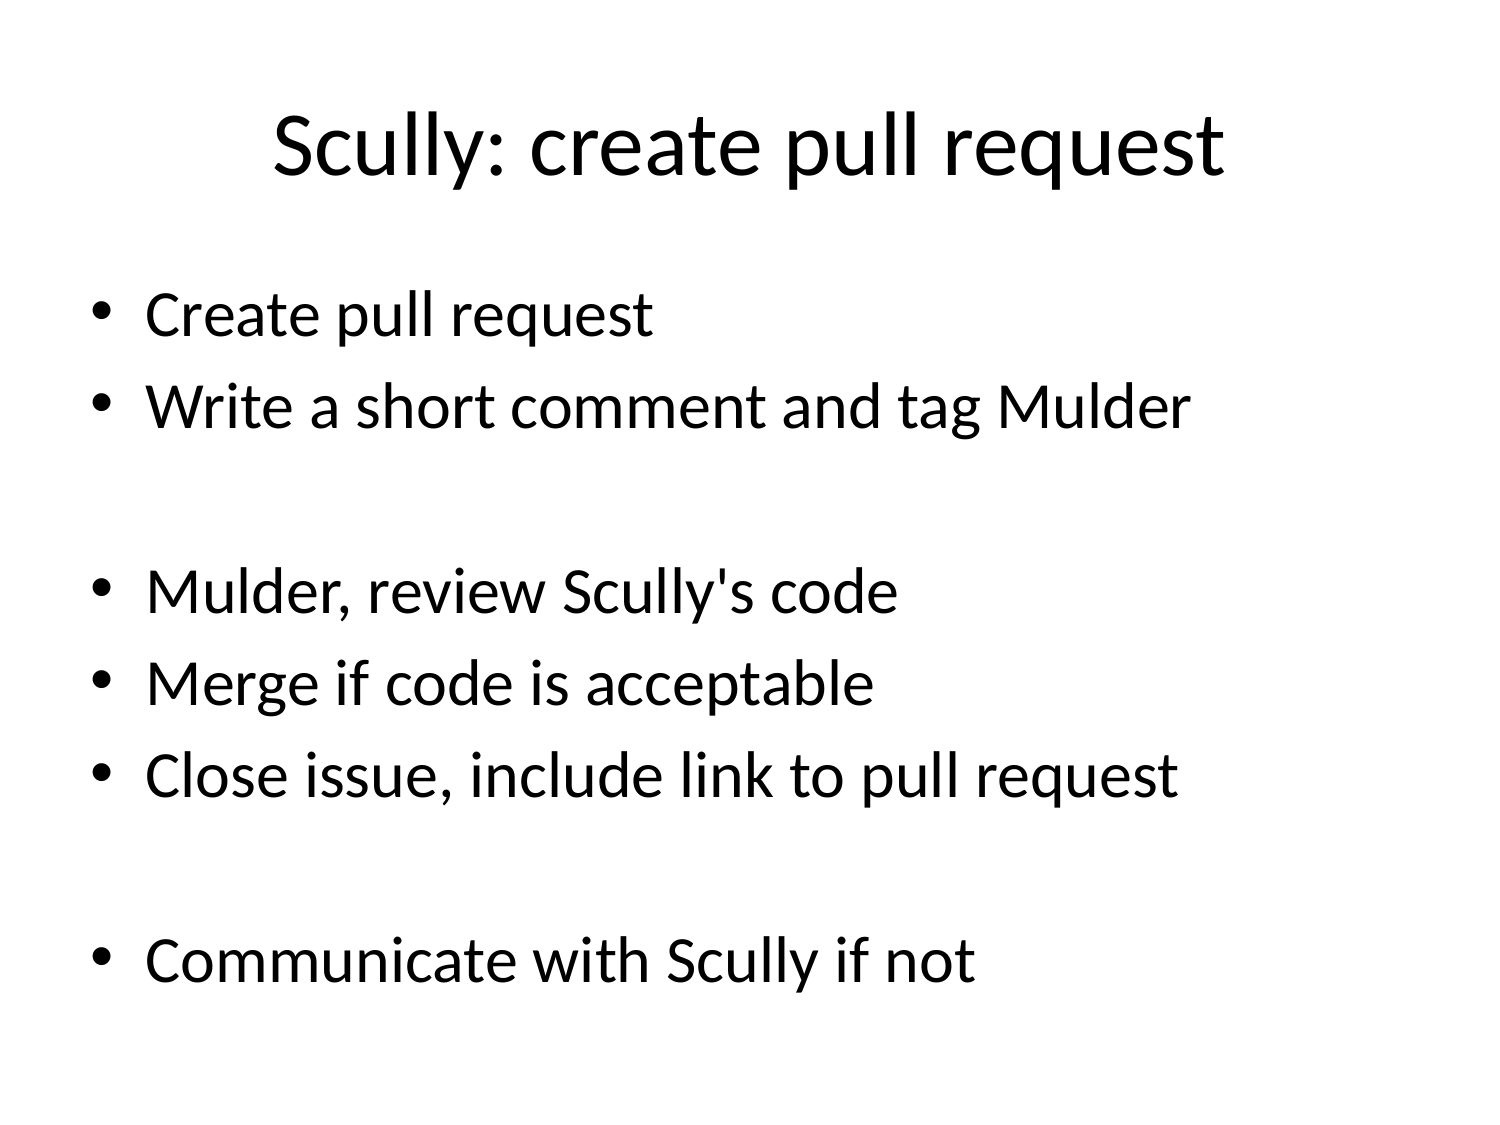

# Scully: create pull request
Create pull request
Write a short comment and tag Mulder

Mulder, review Scully's code
Merge if code is acceptable
Close issue, include link to pull request

Communicate with Scully if not